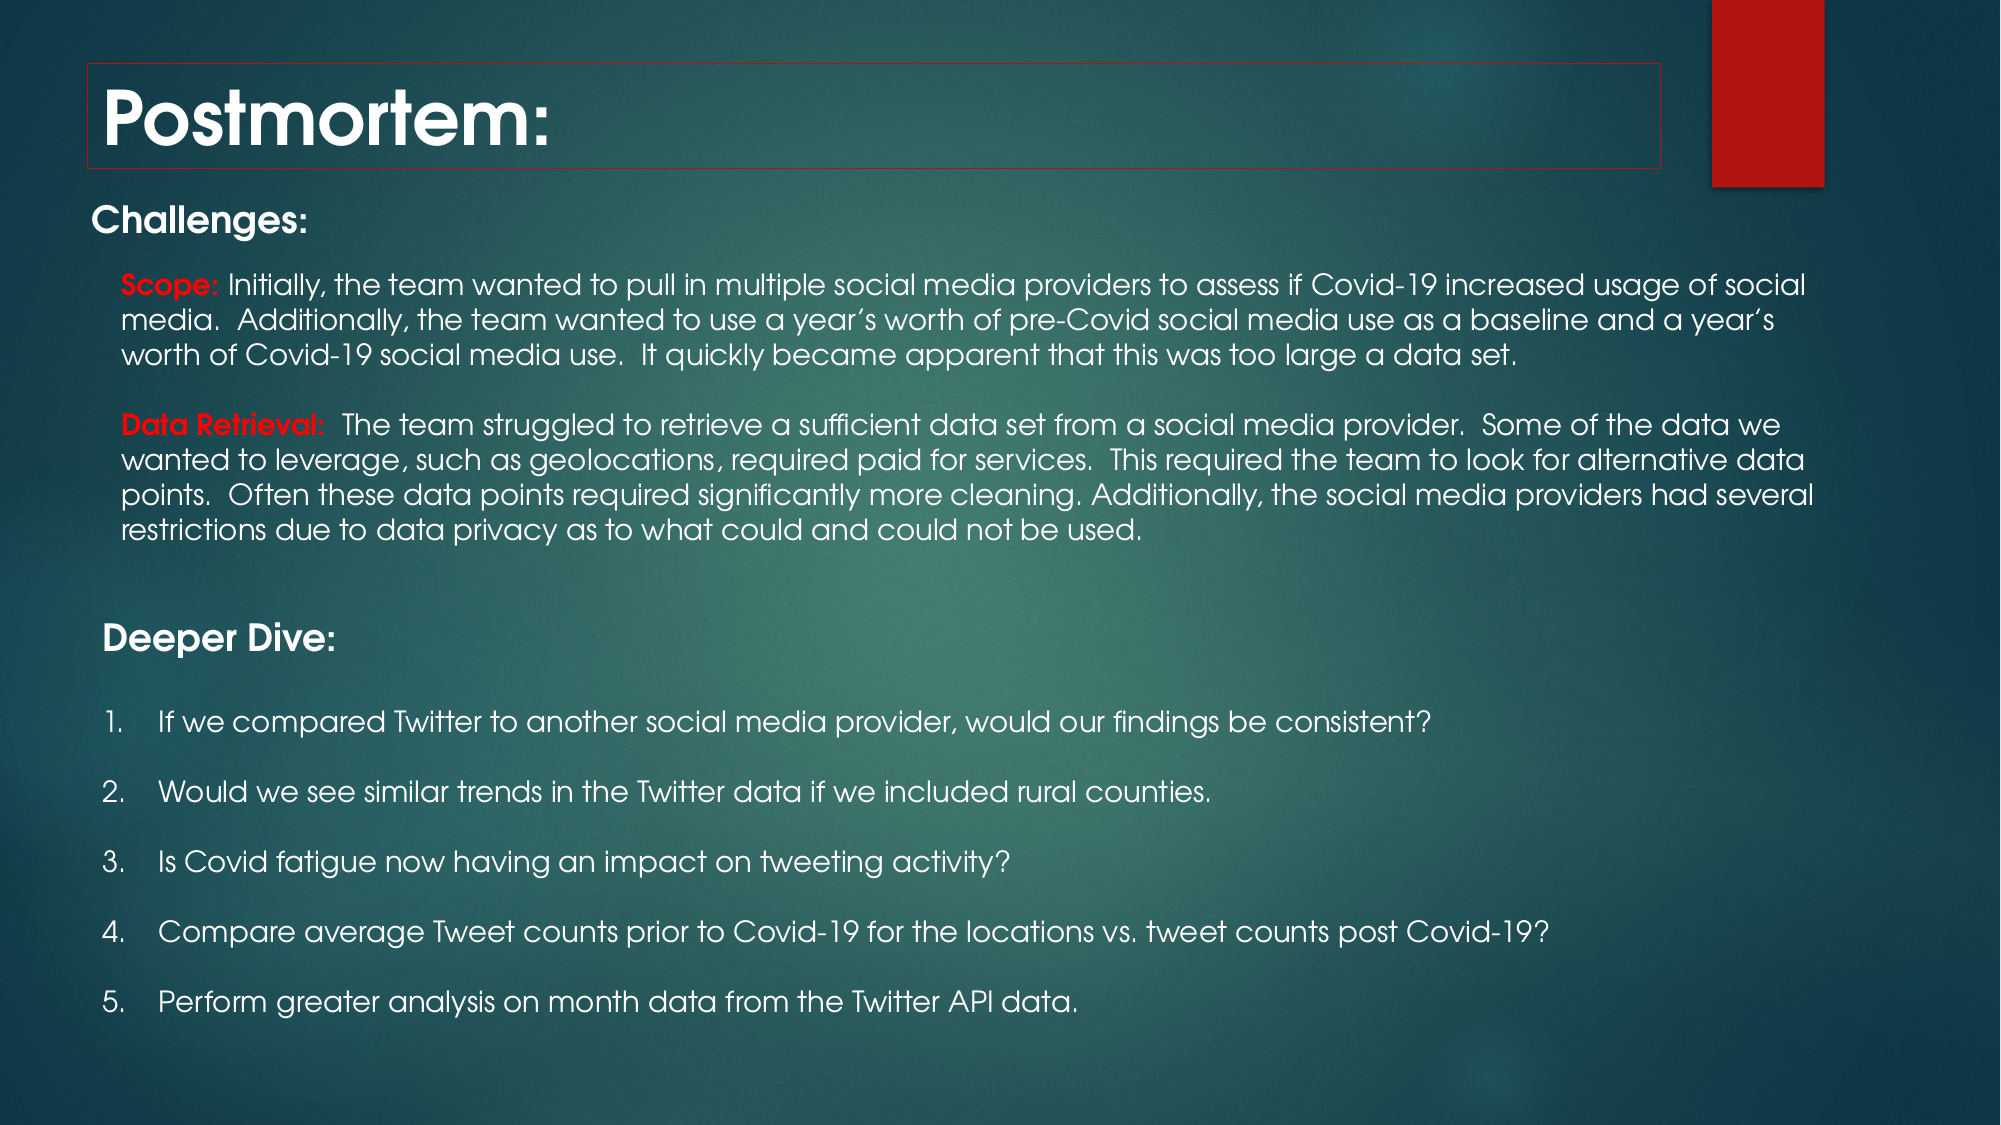

Postmortem:
Challenges:
Scope: Initially, the team wanted to pull in multiple social media providers to assess if Covid-19 increased usage of social media.  Additionally, the team wanted to use a year’s worth of pre-Covid social media use as a baseline and a year’s worth of Covid-19 social media use.  It quickly became apparent that this was too large a data set.

Data Retrieval:  The team struggled to retrieve a sufficient data set from a social media provider.  Some of the data we wanted to leverage, such as geolocations, required paid for services.  This required the team to look for alternative data points.  Often these data points required significantly more cleaning. Additionally, the social media providers had several restrictions due to data privacy as to what could and could not be used.
Deeper Dive:
If we compared Twitter to another social media provider, would our findings be consistent?

Would we see similar trends in the Twitter data if we included rural counties.

Is Covid fatigue now having an impact on tweeting activity?

Compare average Tweet counts prior to Covid-19 for the locations vs. tweet counts post Covid-19?

Perform greater analysis on month data from the Twitter API data.